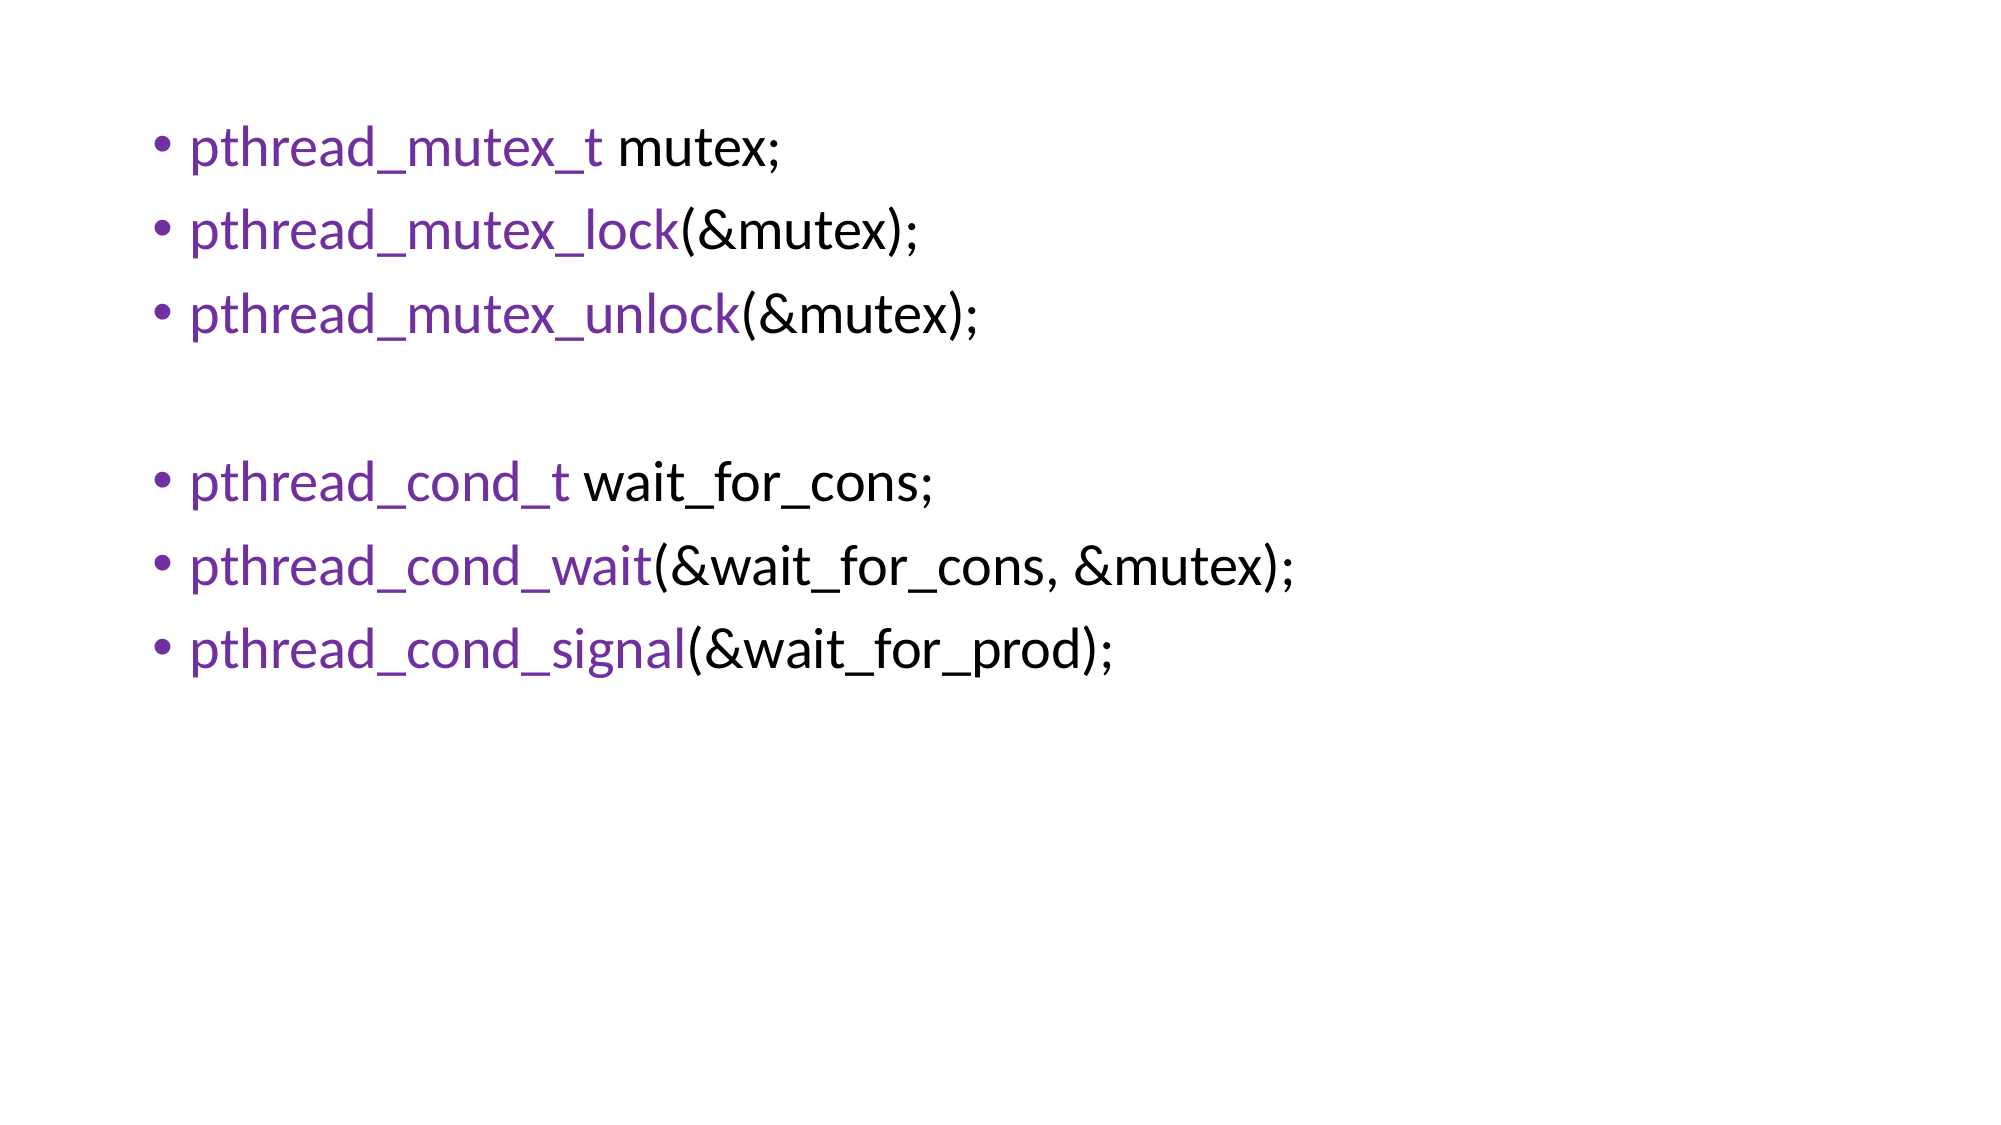

pthread_mutex_t mutex;
pthread_mutex_lock(&mutex);
pthread_mutex_unlock(&mutex);

pthread_cond_t wait_for_cons;
pthread_cond_wait(&wait_for_cons, &mutex);
pthread_cond_signal(&wait_for_prod);